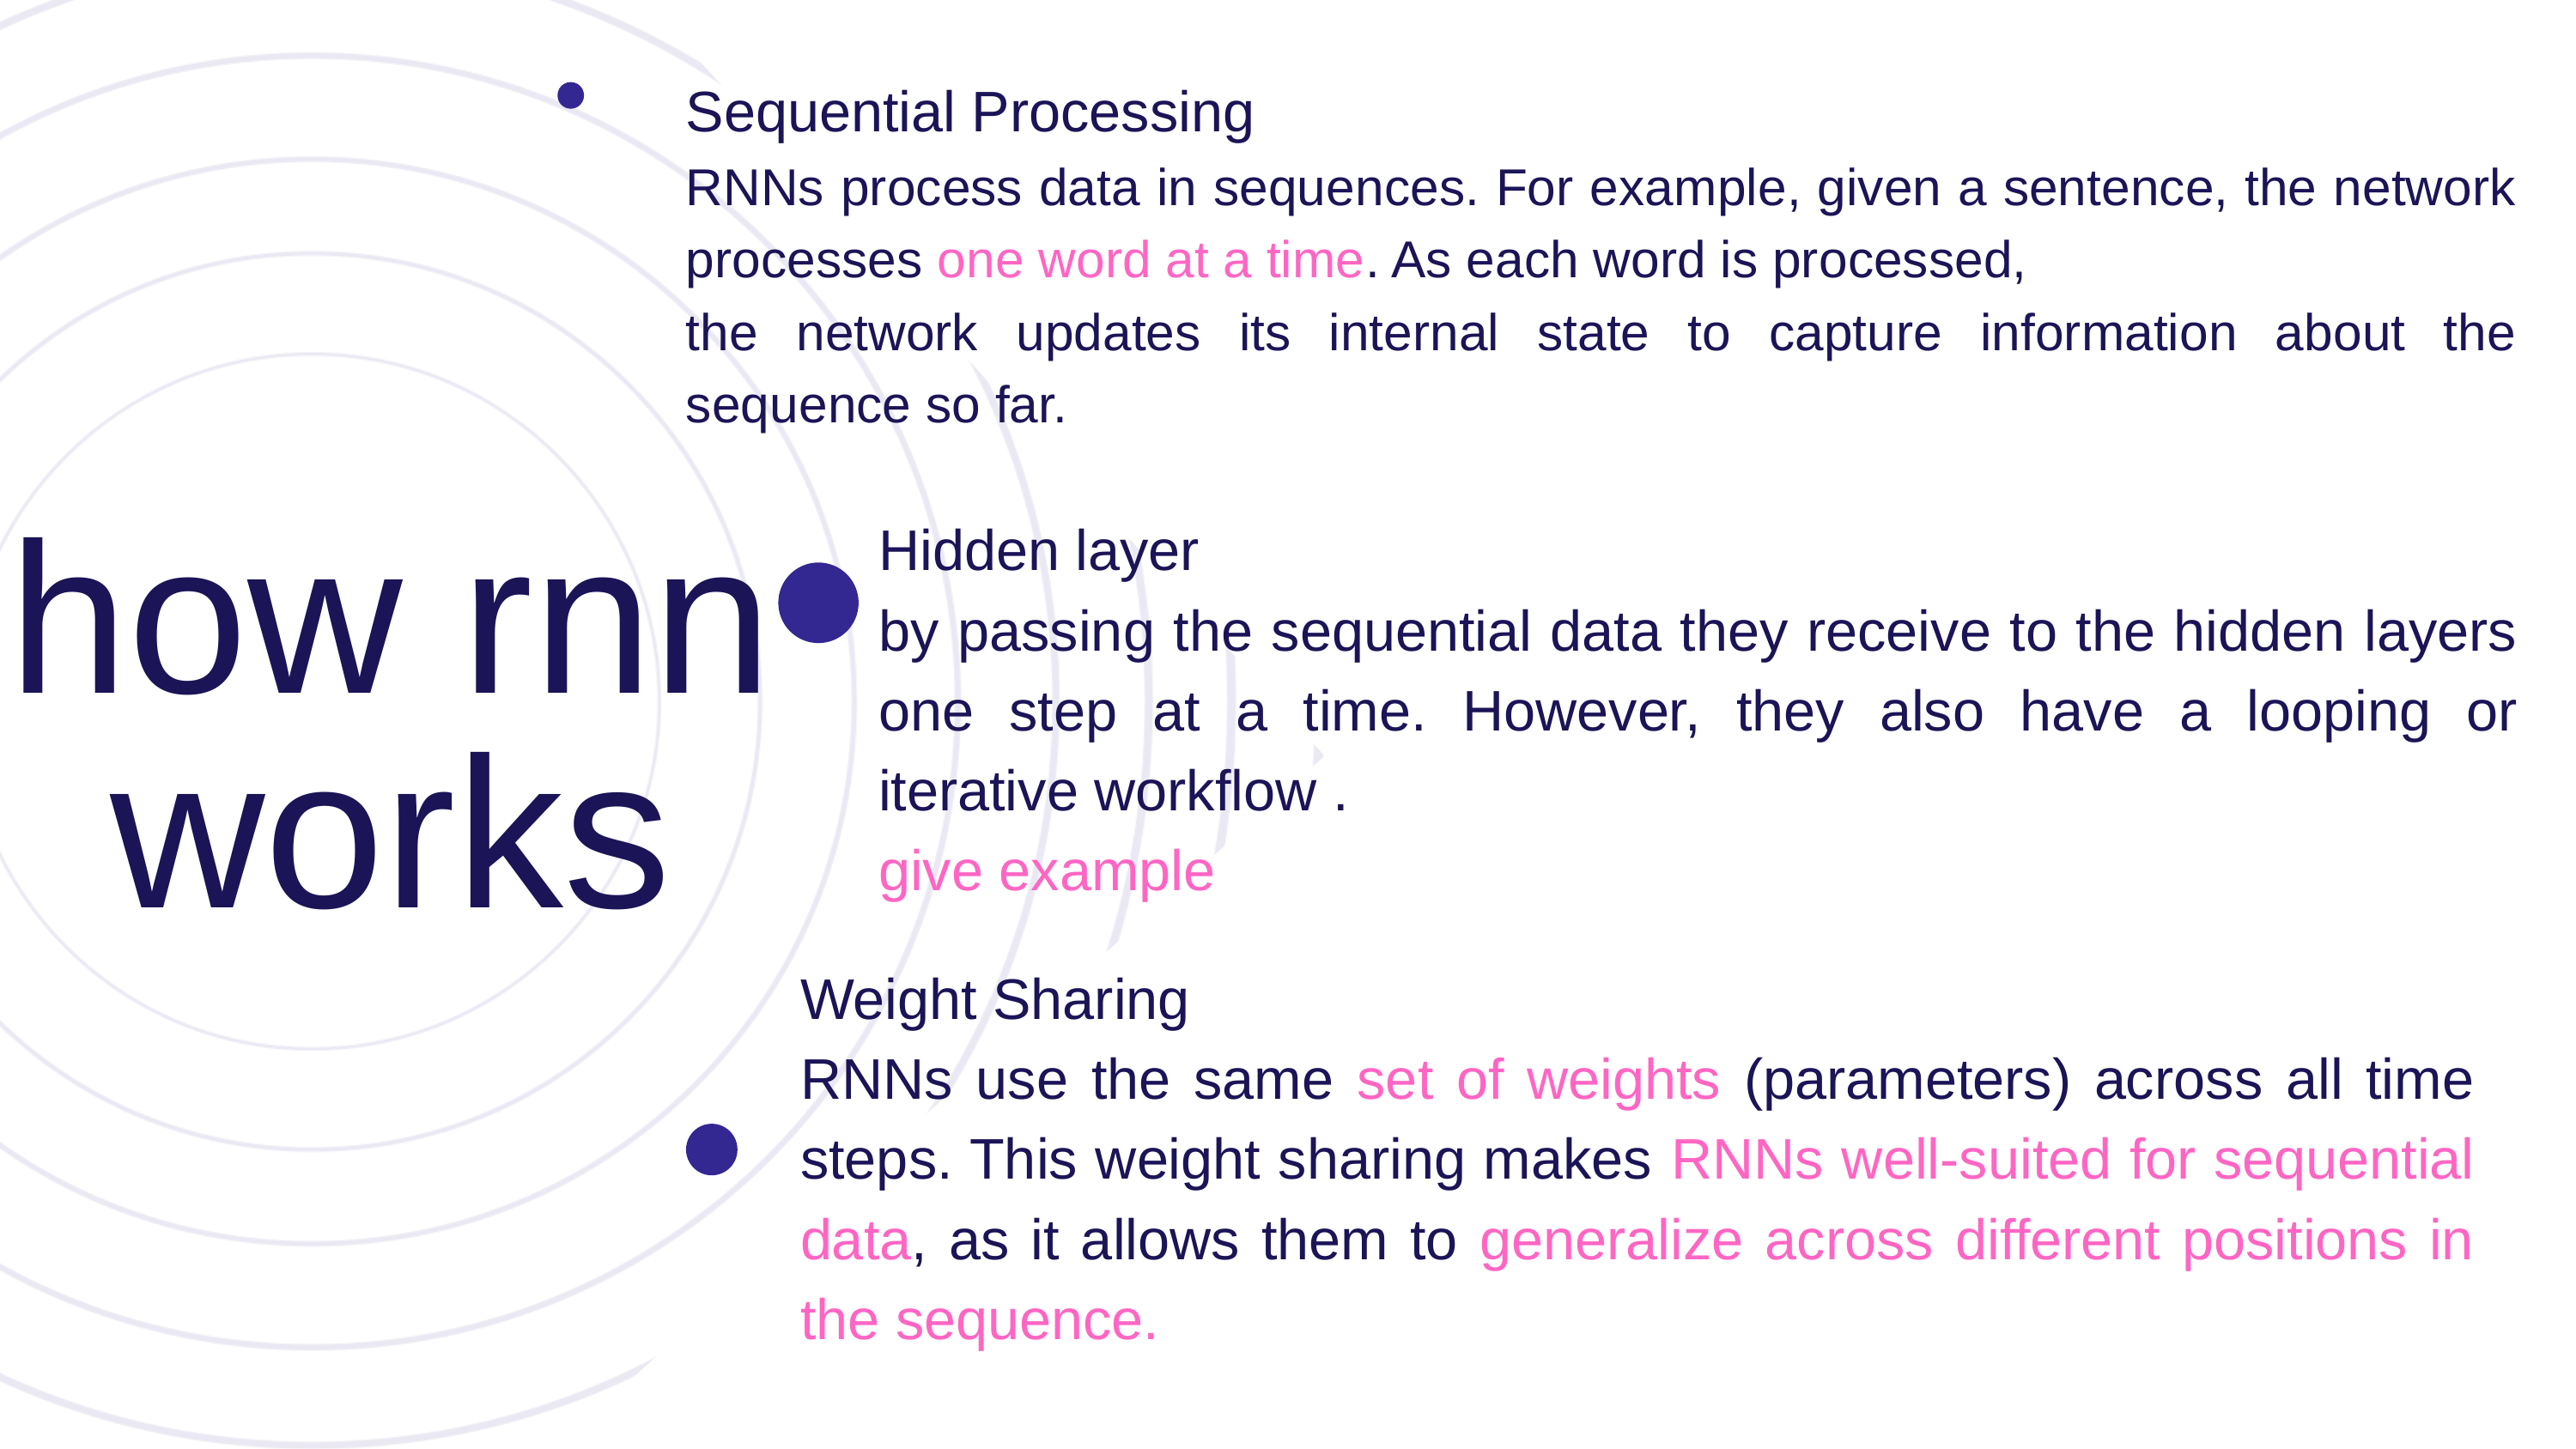

Sequential Processing
RNNs process data in sequences. For example, given a sentence, the network processes one word at a time. As each word is processed,
the network updates its internal state to capture information about the sequence so far.

Hidden layer
by passing the sequential data they receive to the hidden layers one step at a time. However, they also have a looping or iterative workflow .
give example
how rnn works

Weight Sharing
RNNs use the same set of weights (parameters) across all time steps. This weight sharing makes RNNs well-suited for sequential data, as it allows them to generalize across different positions in the sequence.